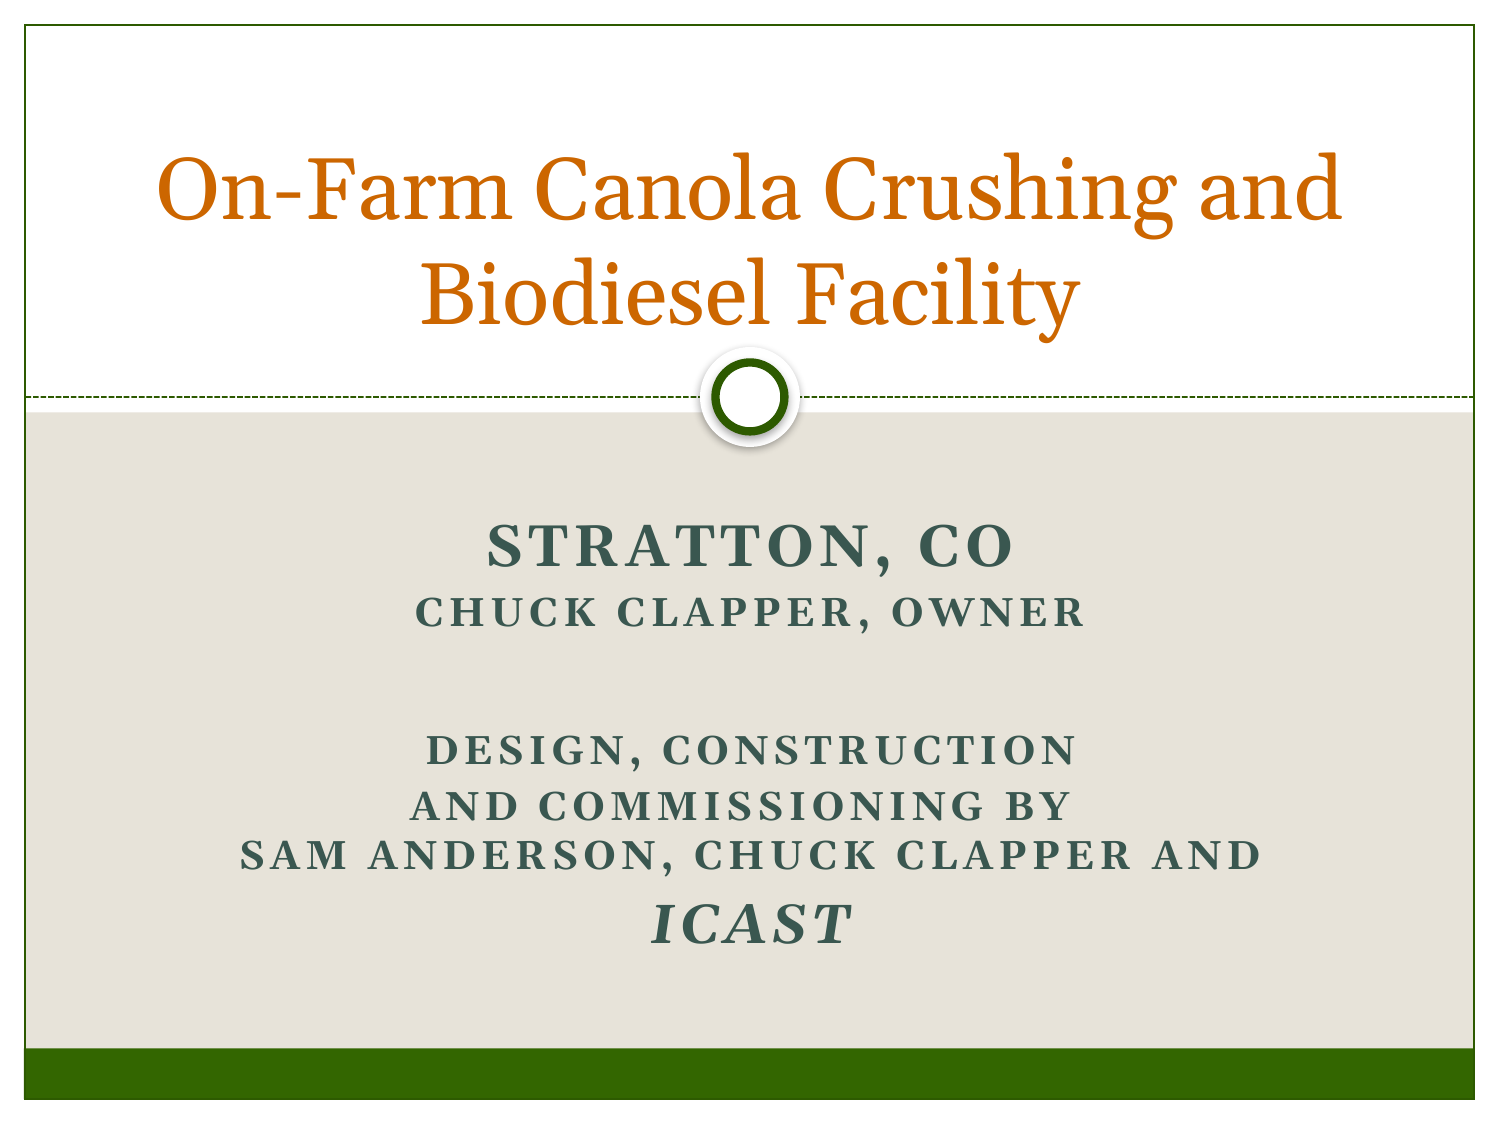

# On-Farm Canola Crushing and Biodiesel Facility
Stratton, CO
Chuck clapper, owner

Design, construction
And commissioning by
Sam Anderson, chuck clapper and
icast